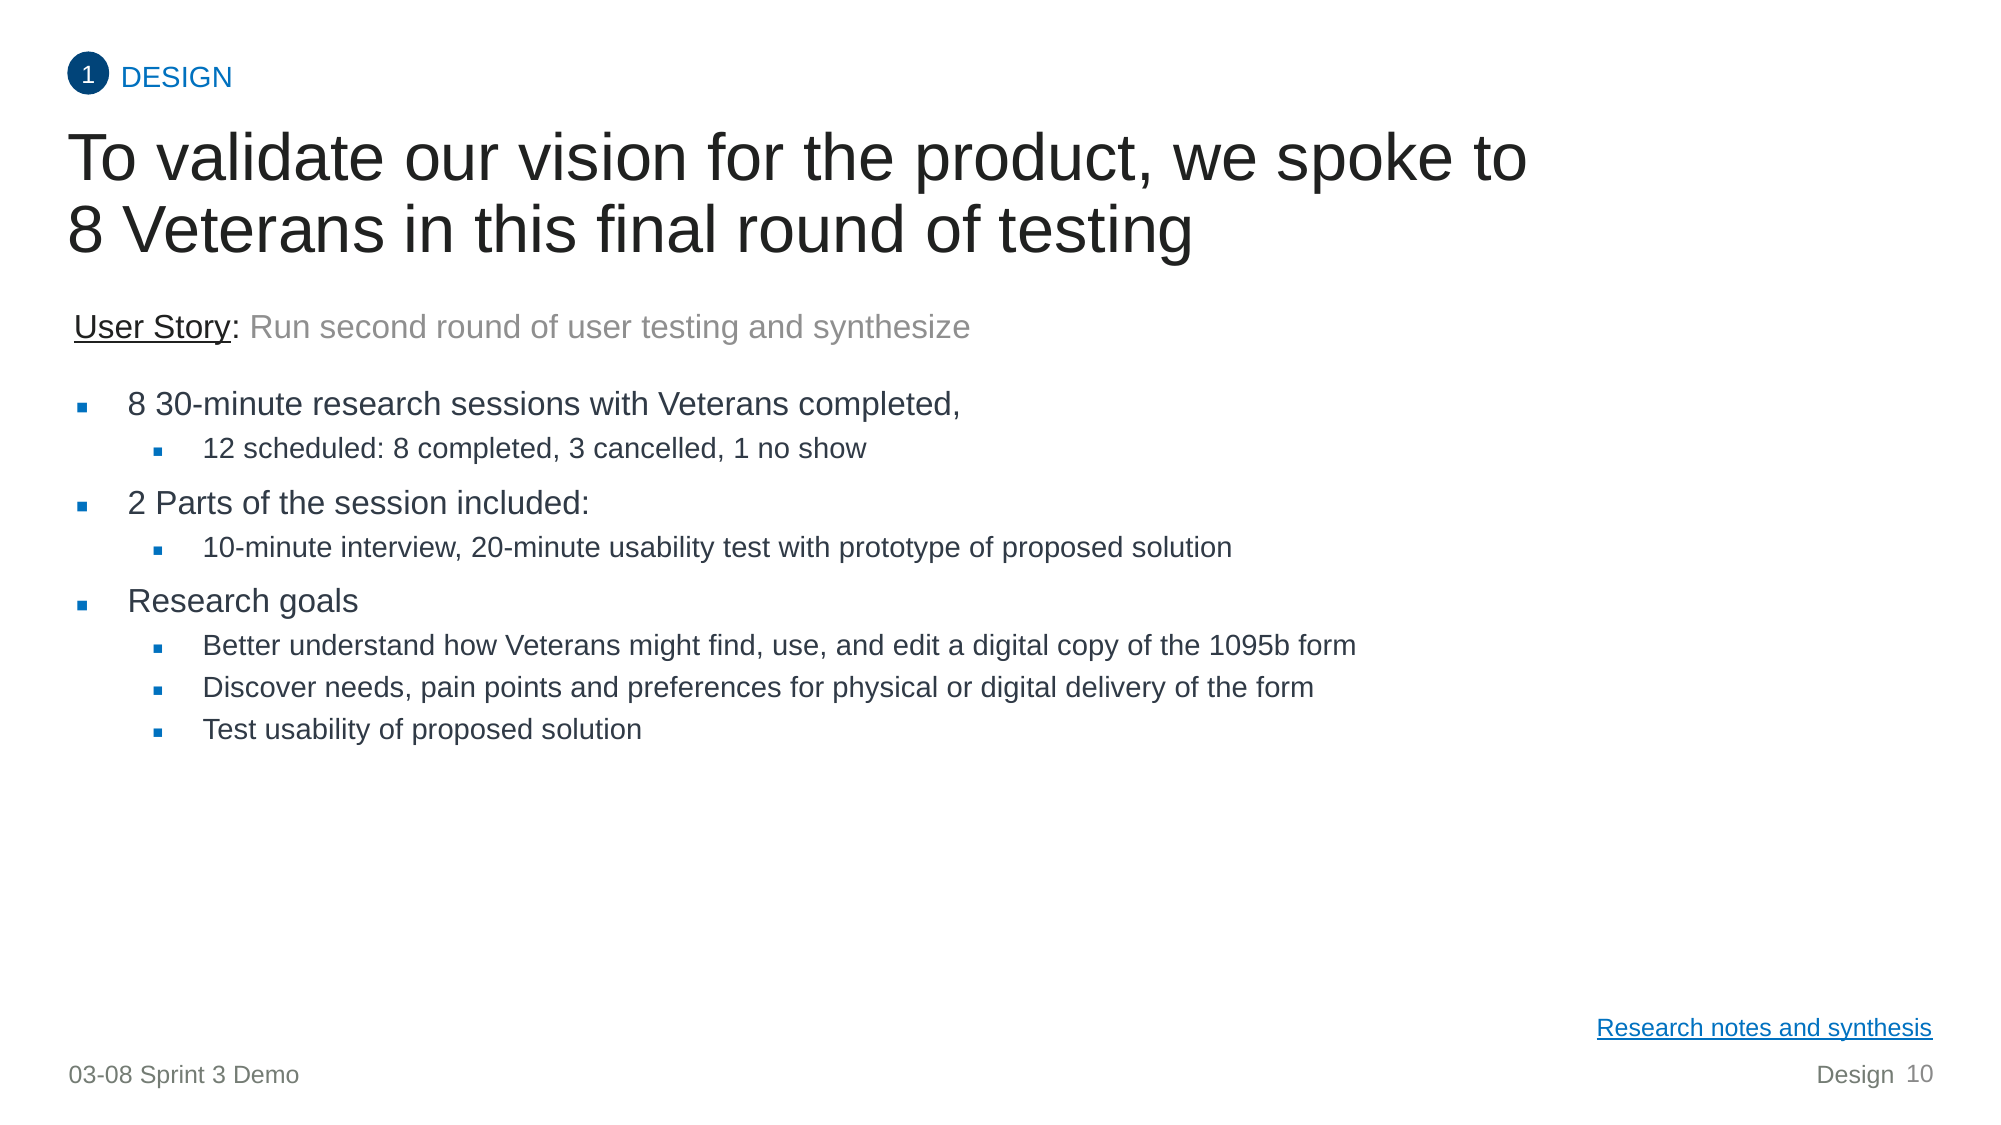

DESIGN
1
To validate our vision for the product, we spoke to
8 Veterans in this final round of testing
User Story: Run second round of user testing and synthesize
8 30-minute research sessions with Veterans completed,
12 scheduled: 8 completed, 3 cancelled, 1 no show
2 Parts of the session included:
10-minute interview, 20-minute usability test with prototype of proposed solution
Research goals
Better understand how Veterans might find, use, and edit a digital copy of the 1095b form
Discover needs, pain points and preferences for physical or digital delivery of the form
Test usability of proposed solution

Research notes and synthesis
10
03-08 Sprint 3 Demo
Design